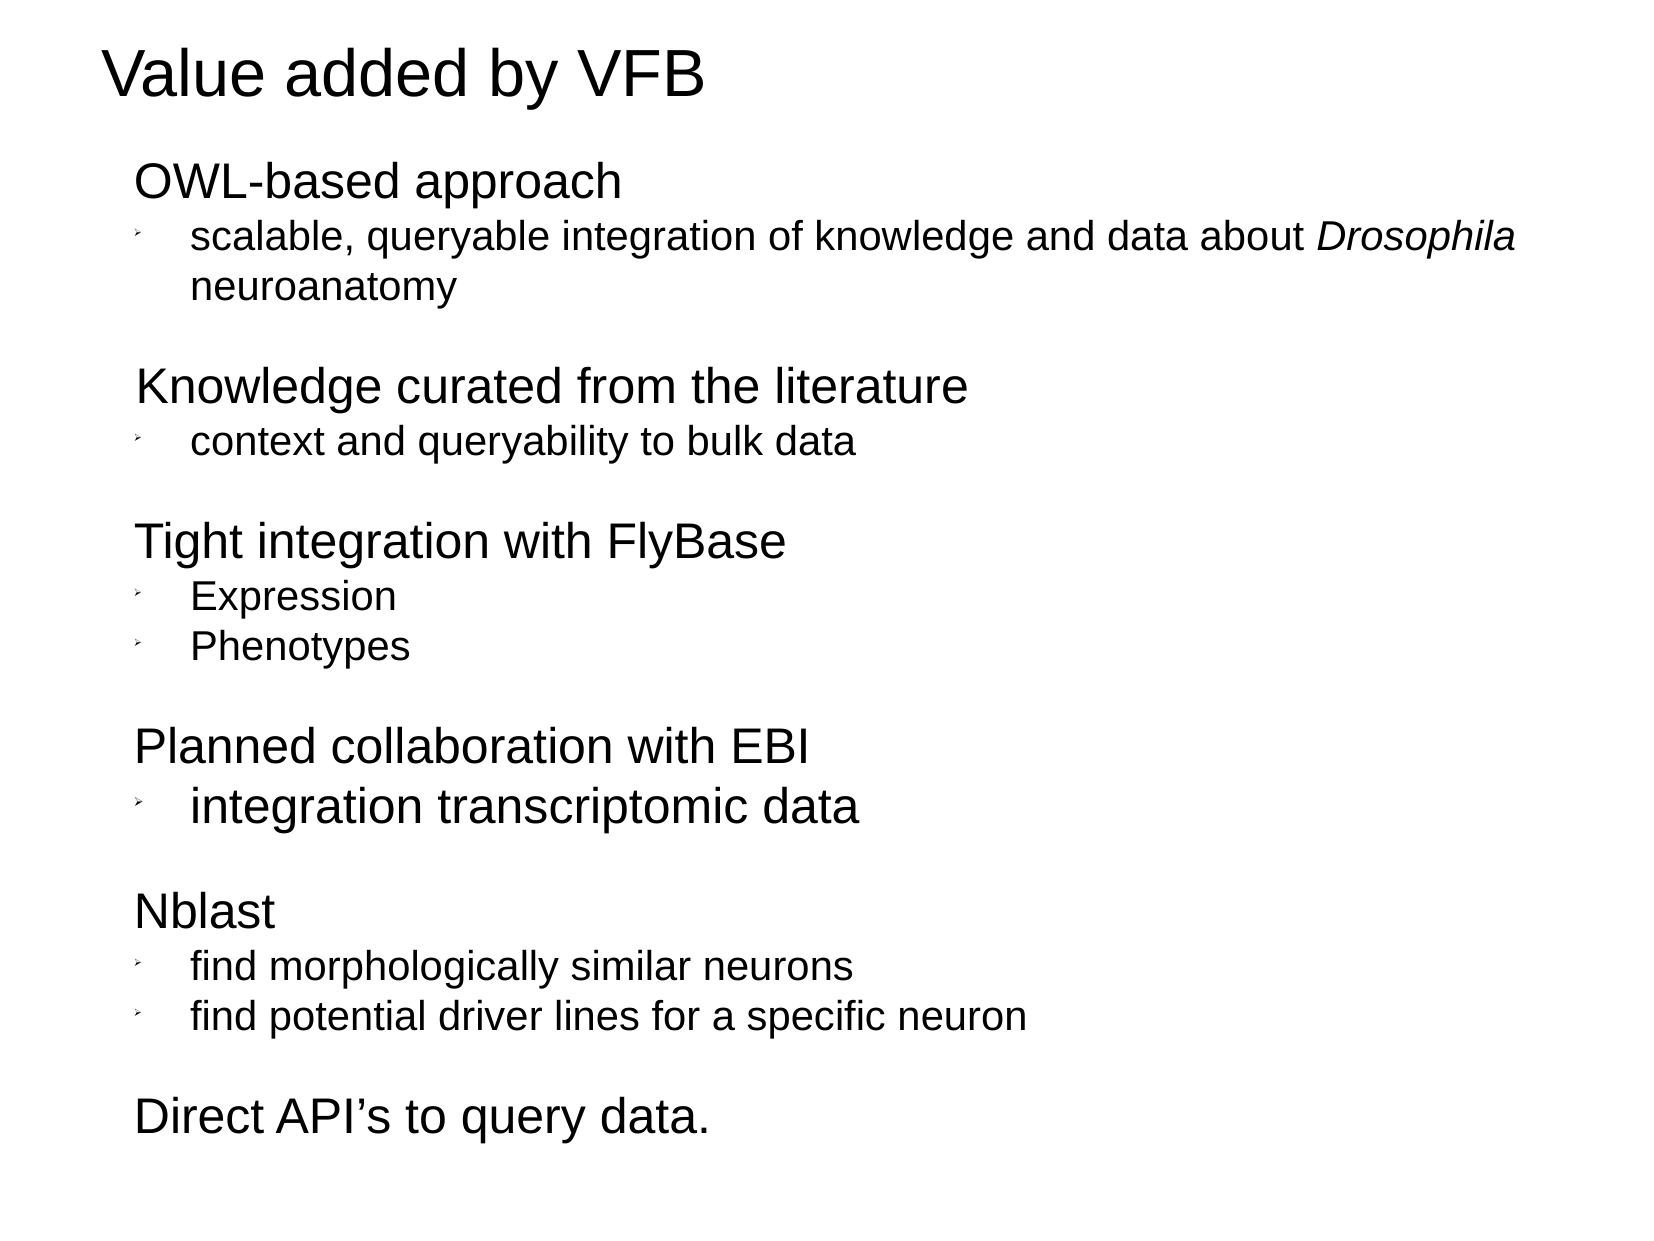

Value added by VFB
OWL-based approach
scalable, queryable integration of knowledge and data about Drosophila neuroanatomy

	Knowledge curated from the literature
context and queryability to bulk data

Tight integration with FlyBase
Expression
Phenotypes

Planned collaboration with EBI
integration transcriptomic data

Nblast
find morphologically similar neurons
find potential driver lines for a specific neuron

Direct API’s to query data.